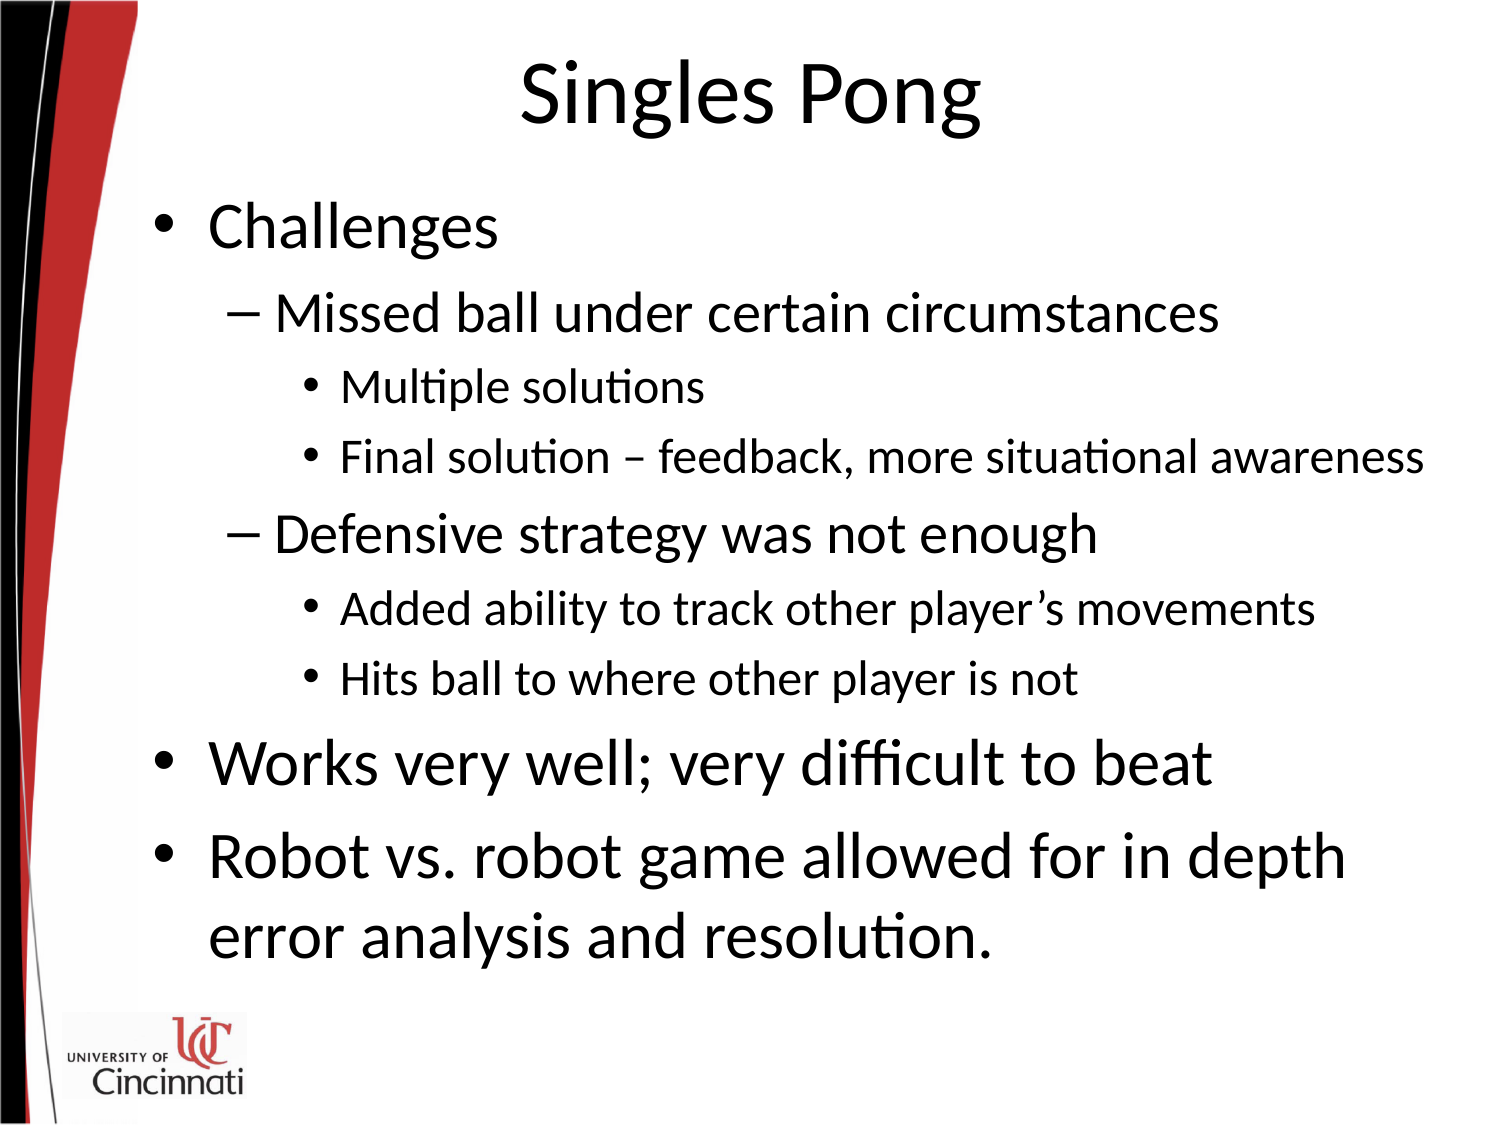

Singles Pong
Challenges
Missed ball under certain circumstances
Multiple solutions
Final solution – feedback, more situational awareness
Defensive strategy was not enough
Added ability to track other player’s movements
Hits ball to where other player is not
Works very well; very difficult to beat
Robot vs. robot game allowed for in depth error analysis and resolution.
12